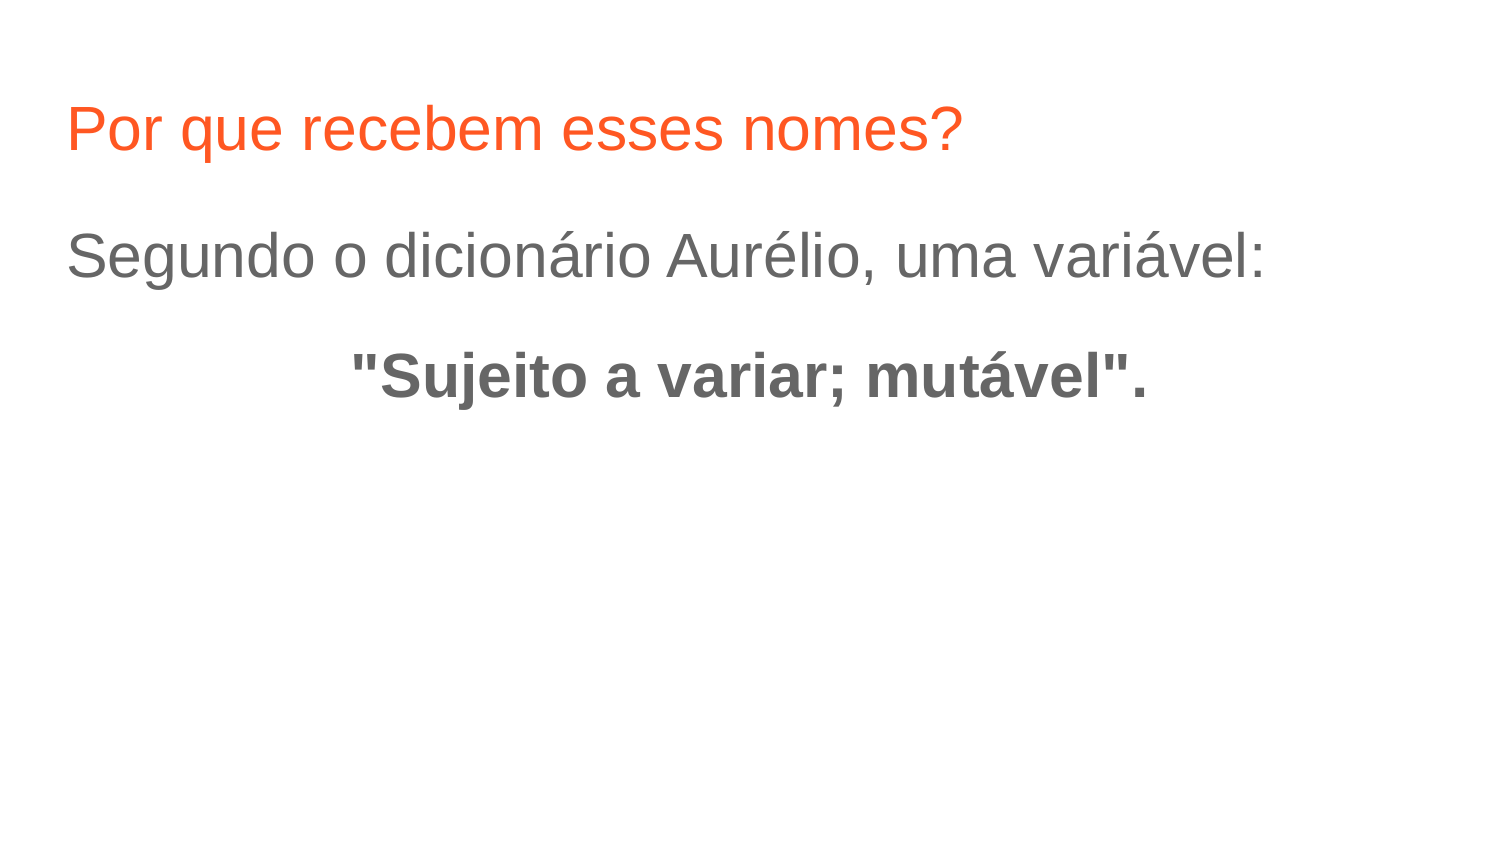

# Por que recebem esses nomes?
Segundo o dicionário Aurélio, uma variável:
"Sujeito a variar; mutável".